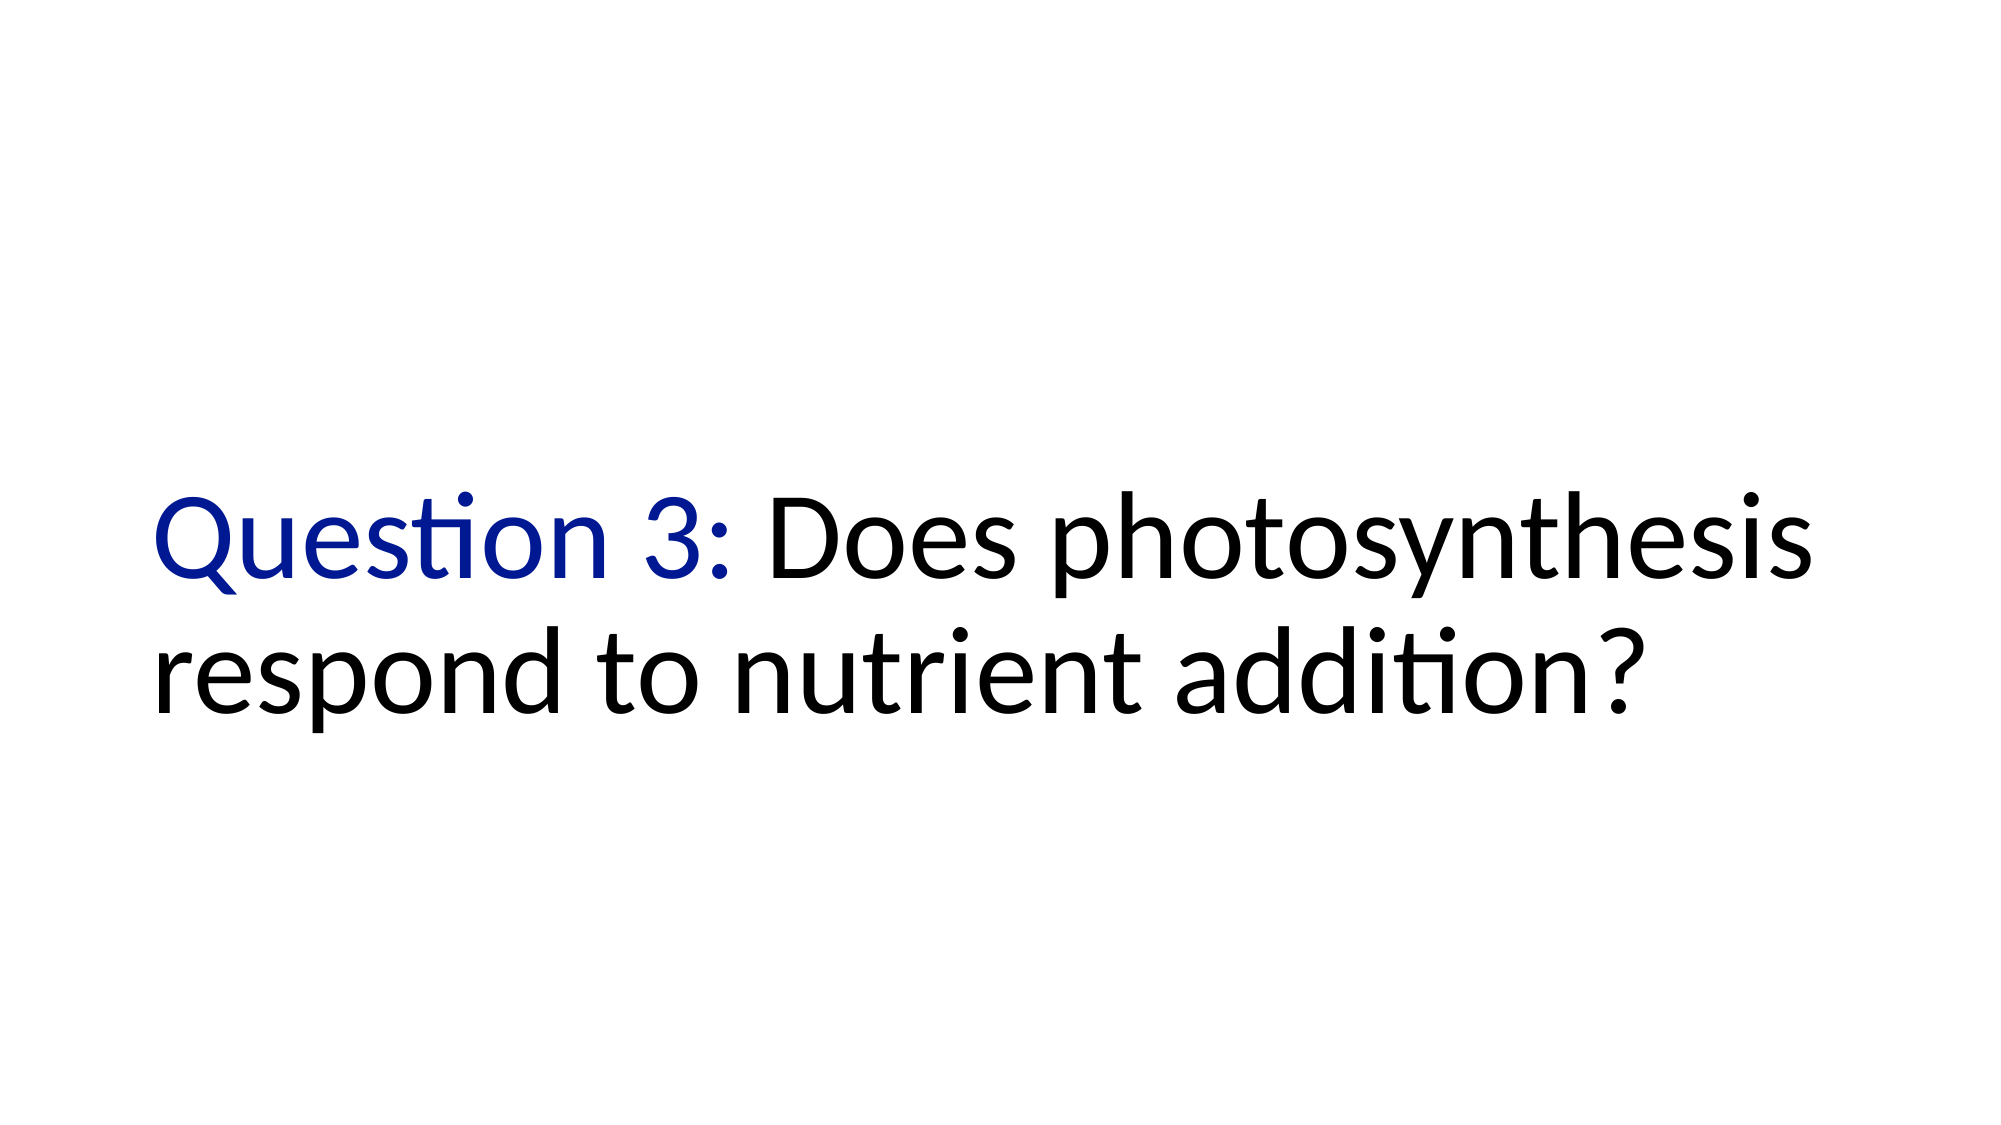

# Question 3: Does photosynthesis respond to nutrient addition?